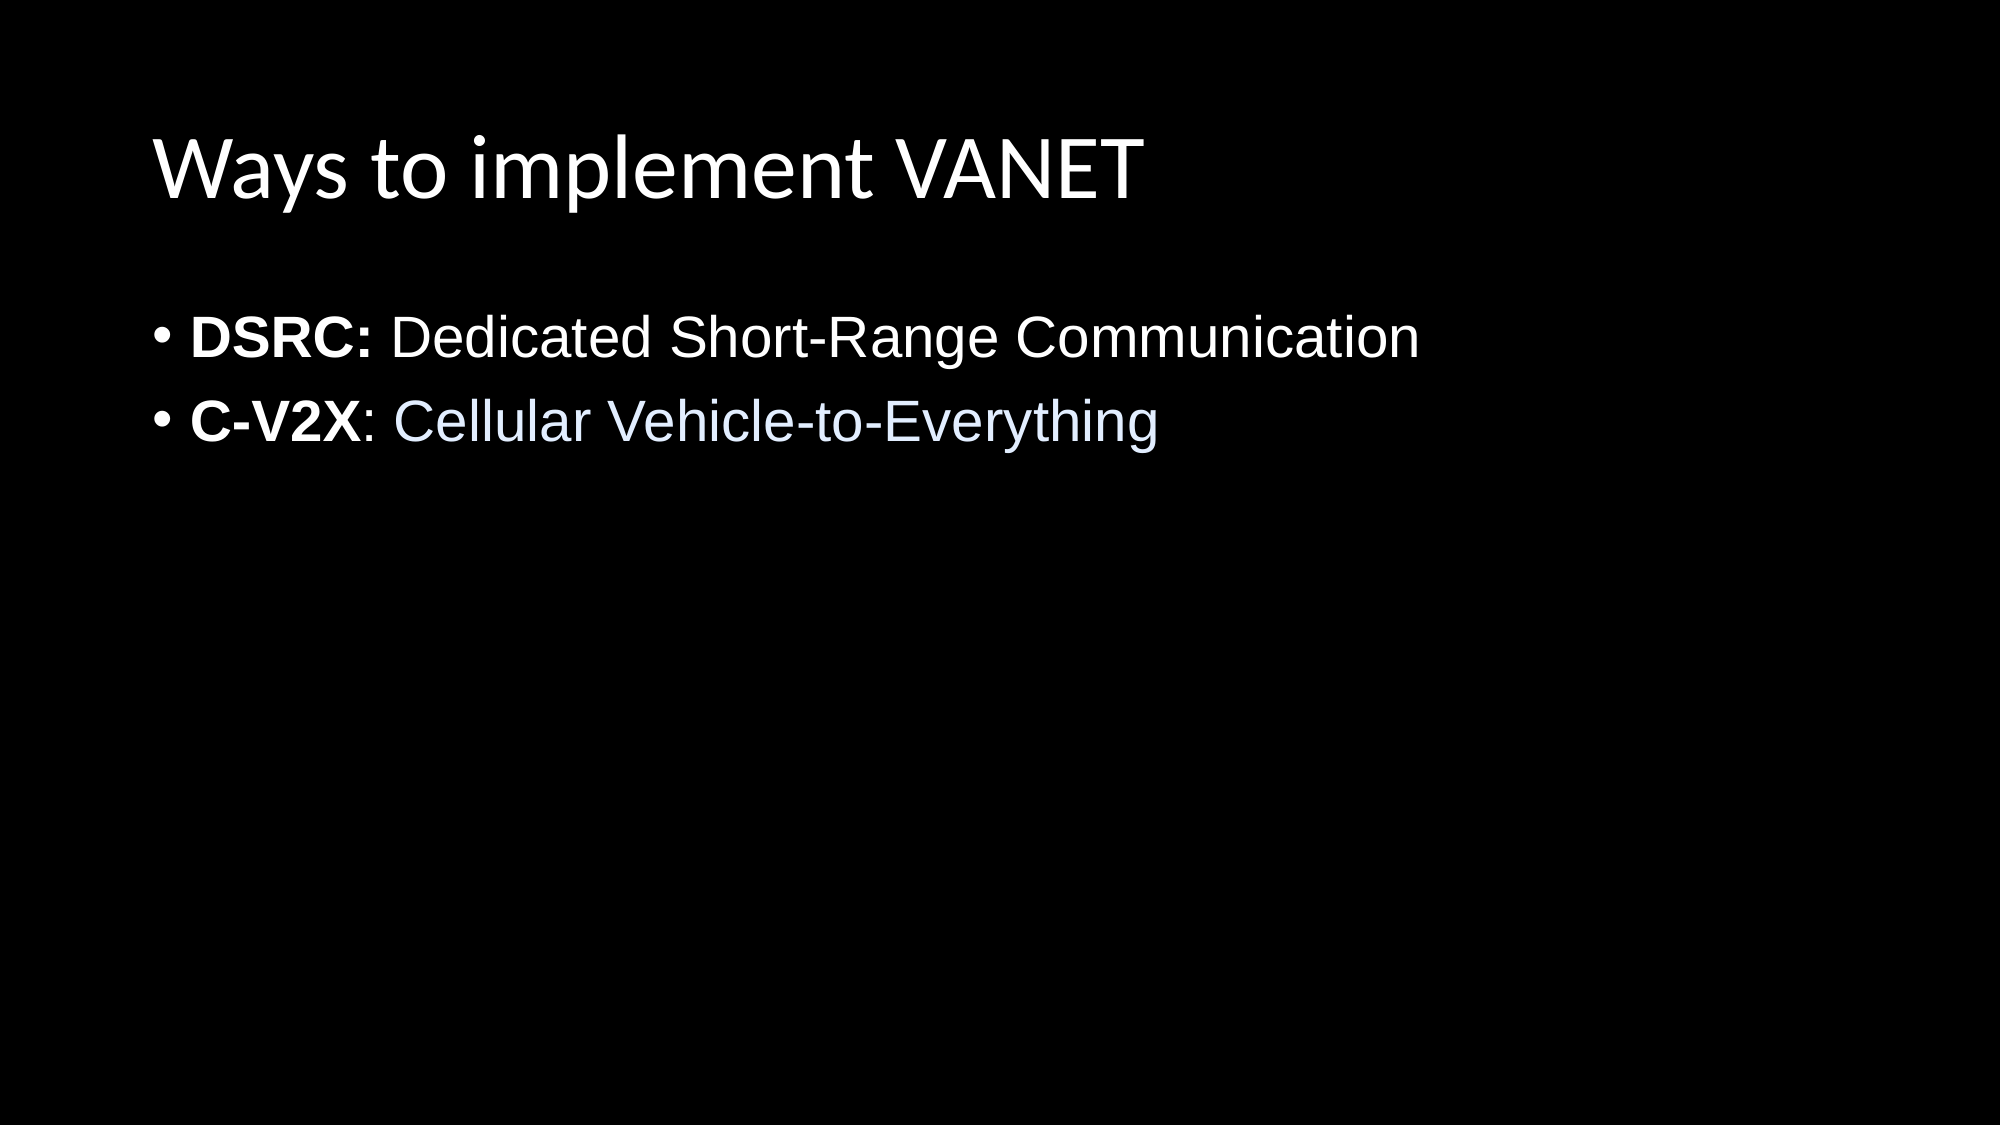

# Ways to implement VANET
DSRC: Dedicated Short-Range Communication
C-V2X: Cellular Vehicle-to-Everything